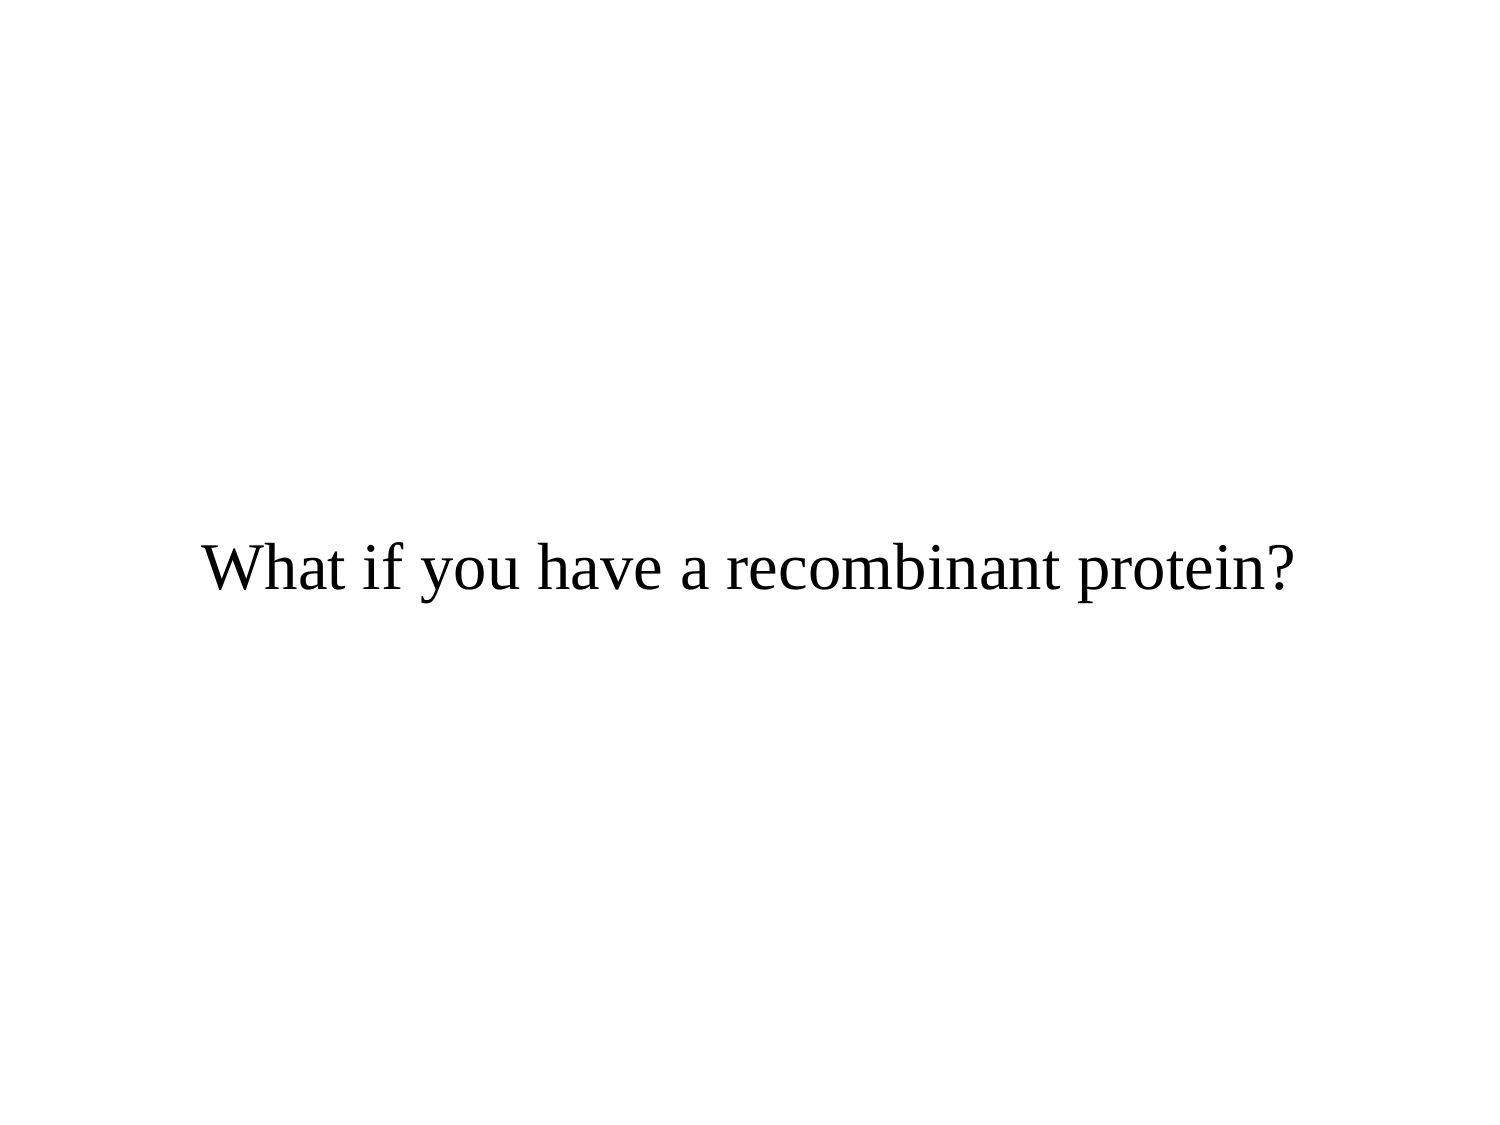

# What if you have a recombinant protein?